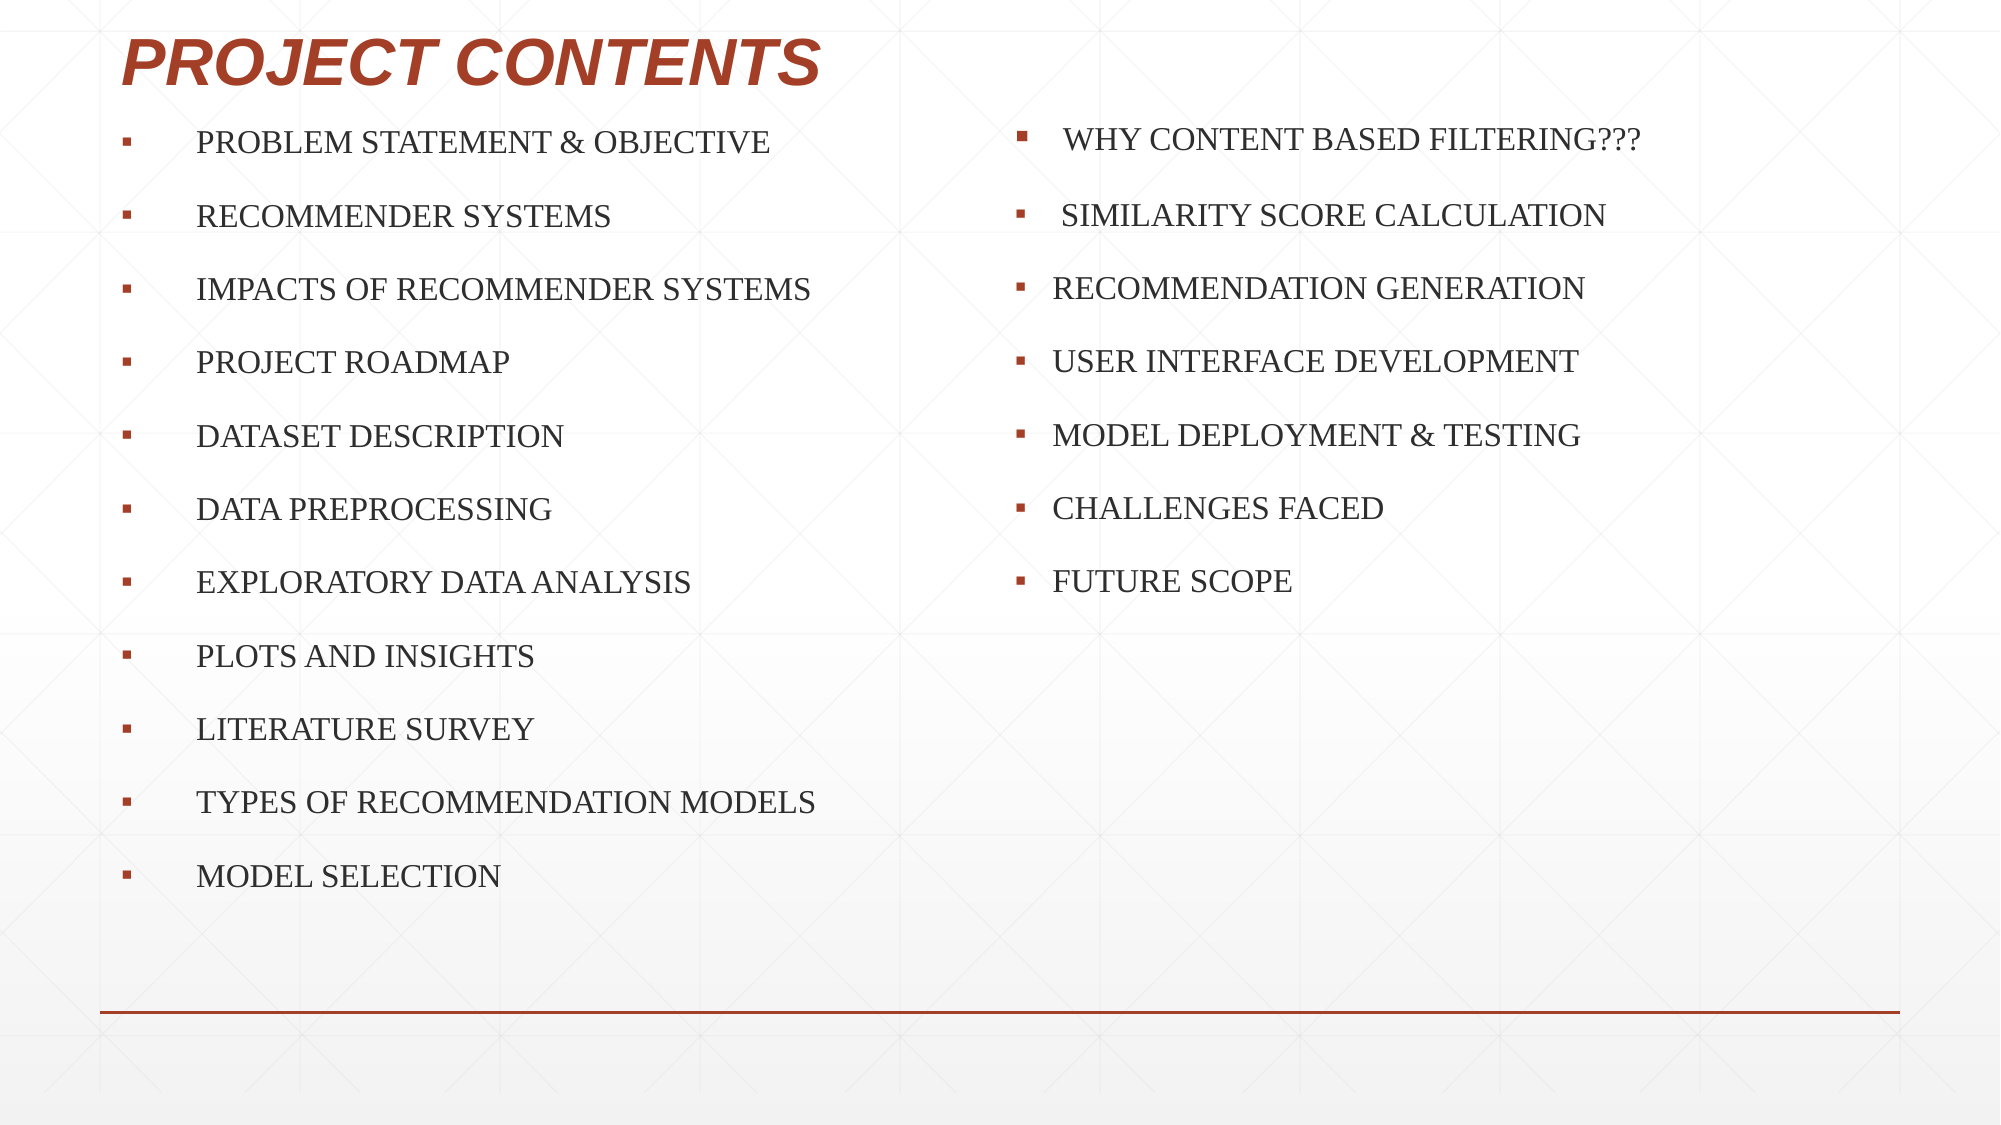

# PROJECT CONTENTS
 WHY CONTENT BASED FILTERING???
 SIMILARITY SCORE CALCULATION
RECOMMENDATION GENERATION
USER INTERFACE DEVELOPMENT
MODEL DEPLOYMENT & TESTING
CHALLENGES FACED
FUTURE SCOPE

PROBLEM STATEMENT & OBJECTIVE
RECOMMENDER SYSTEMS
IMPACTS OF RECOMMENDER SYSTEMS
PROJECT ROADMAP
DATASET DESCRIPTION
DATA PREPROCESSING
EXPLORATORY DATA ANALYSIS
PLOTS AND INSIGHTS
LITERATURE SURVEY
TYPES OF RECOMMENDATION MODELS
MODEL SELECTION